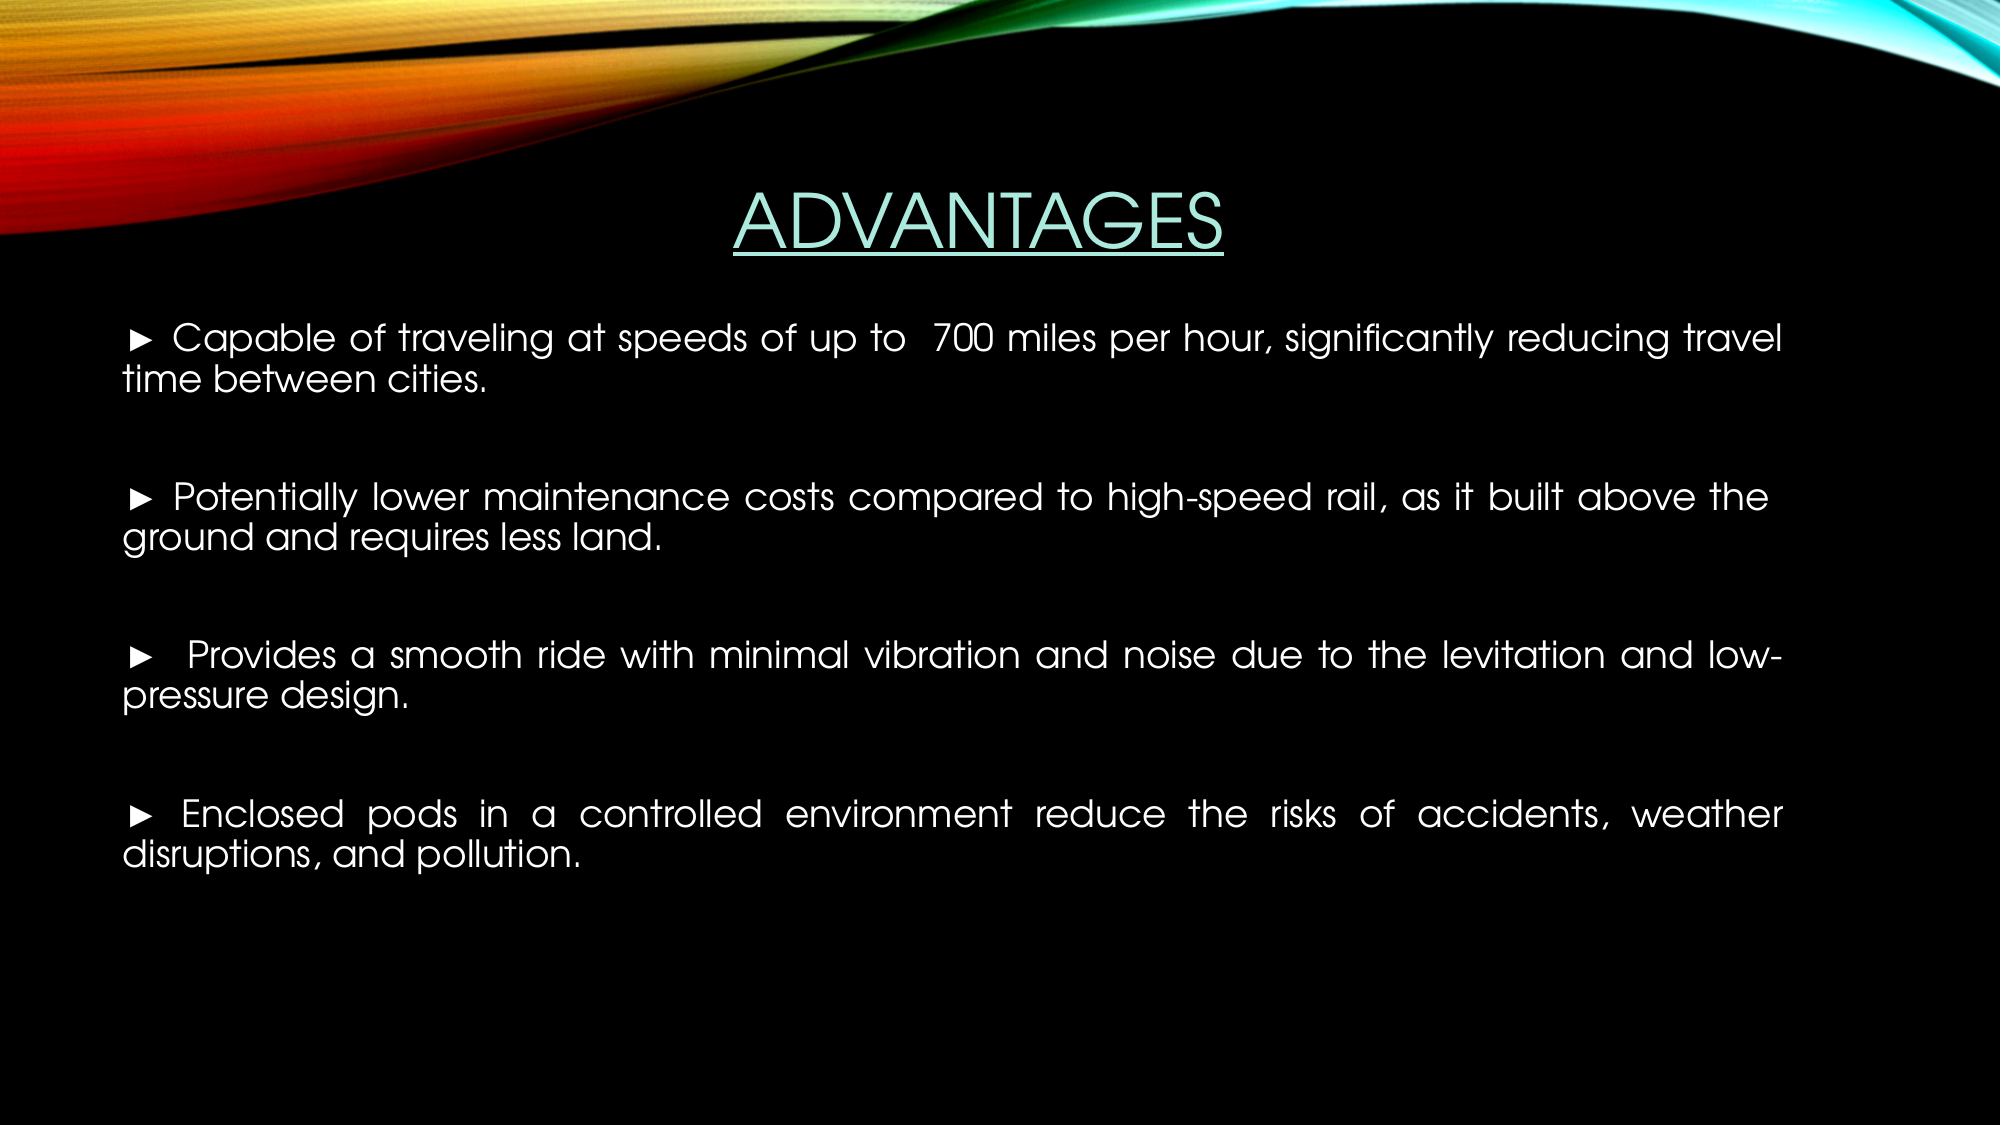

# advantages
► Capable of traveling at speeds of up to  700 miles per hour, significantly reducing travel time between cities.

► Potentially lower maintenance costs compared to high-speed rail, as it built above the  ground and requires less land.

►  Provides a smooth ride with minimal vibration and noise due to the levitation and low-pressure design.

► Enclosed pods in a controlled environment reduce the risks of accidents, weather disruptions, and pollution.